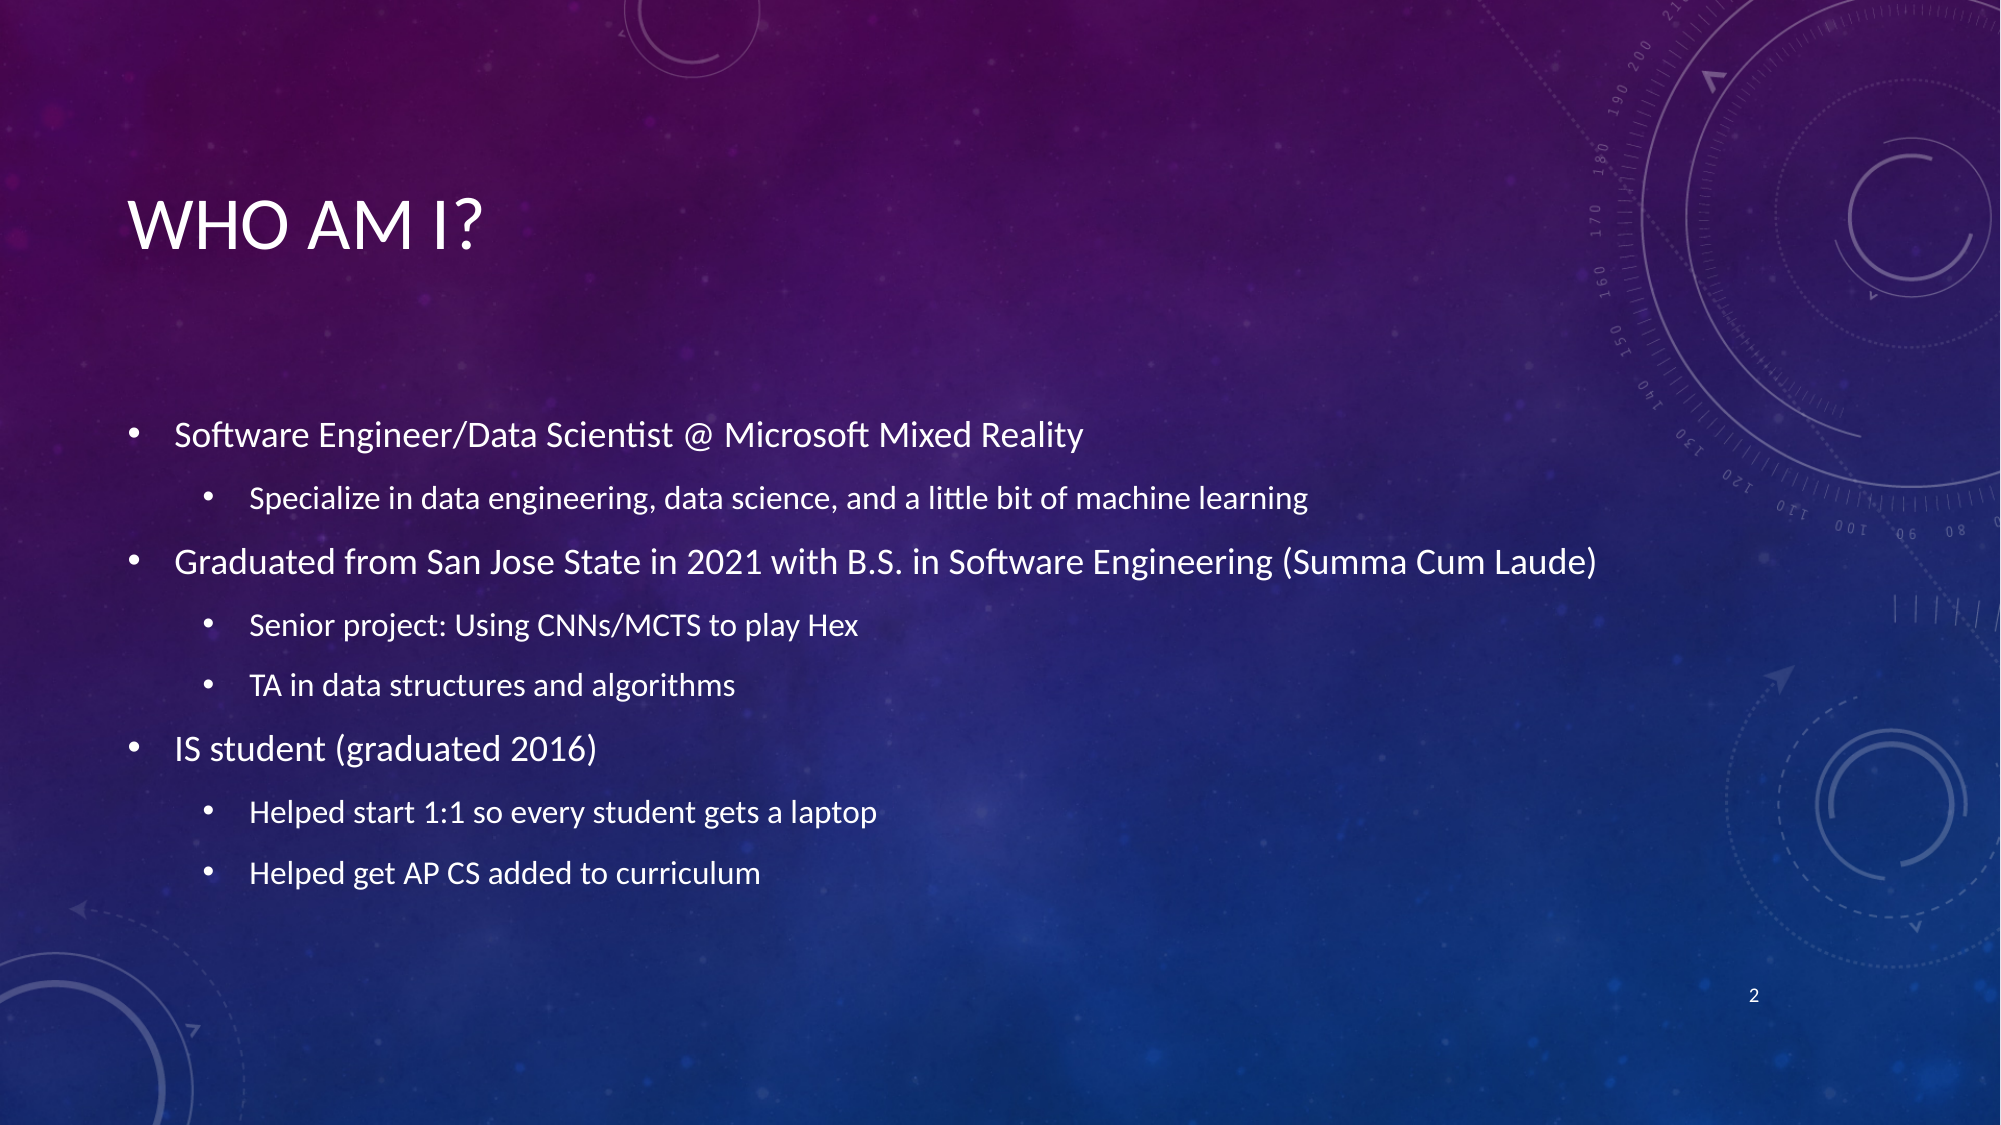

# Who AM I?
Software Engineer/Data Scientist @ Microsoft Mixed Reality
Specialize in data engineering, data science, and a little bit of machine learning
Graduated from San Jose State in 2021 with B.S. in Software Engineering (Summa Cum Laude)
Senior project: Using CNNs/MCTS to play Hex
TA in data structures and algorithms
IS student (graduated 2016)
Helped start 1:1 so every student gets a laptop
Helped get AP CS added to curriculum
2